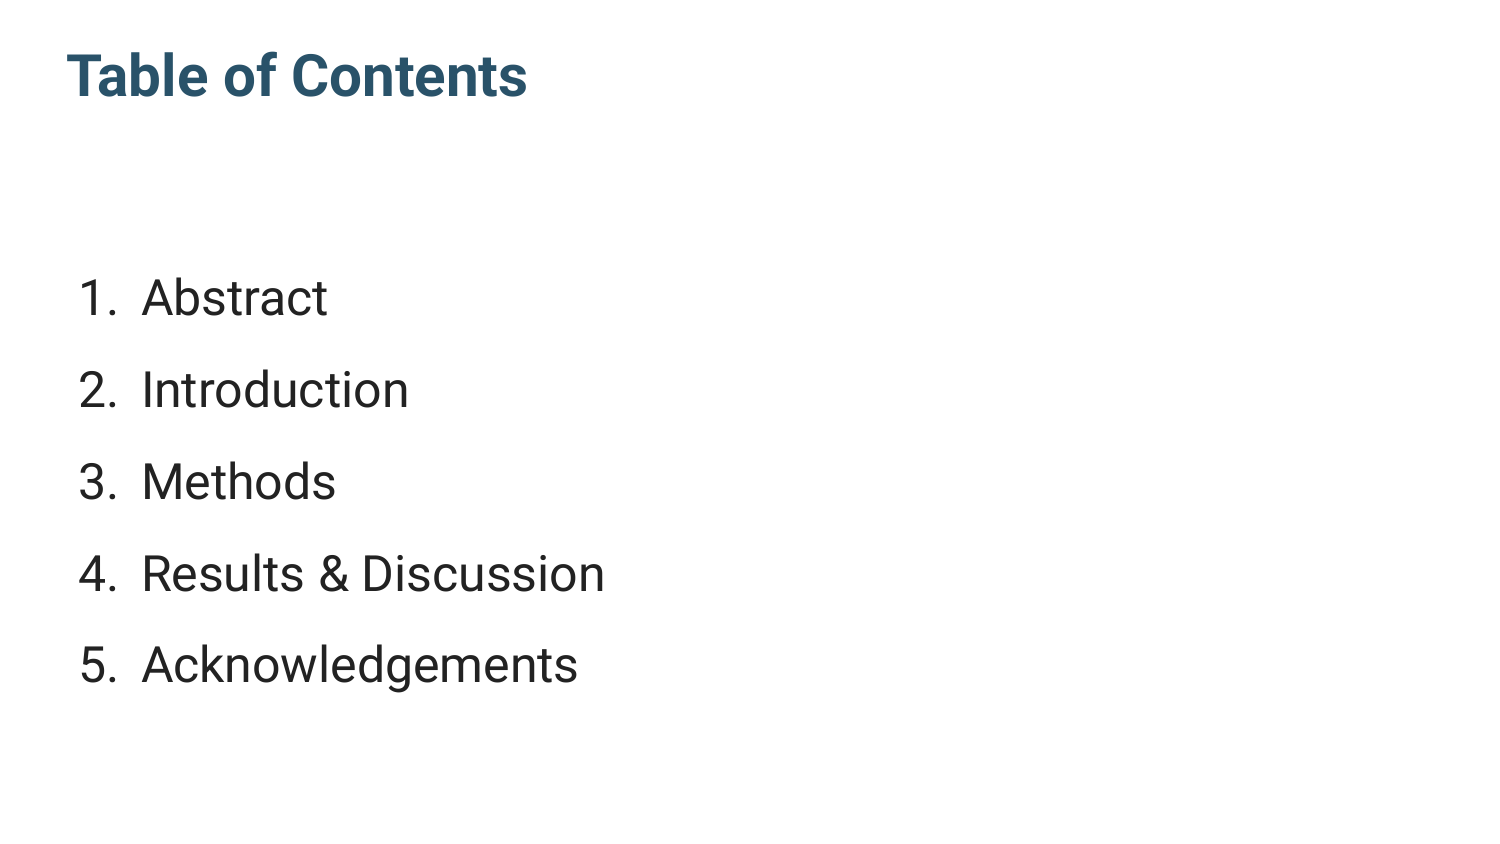

# Table of Contents
Abstract
Introduction
Methods
Results & Discussion
Acknowledgements